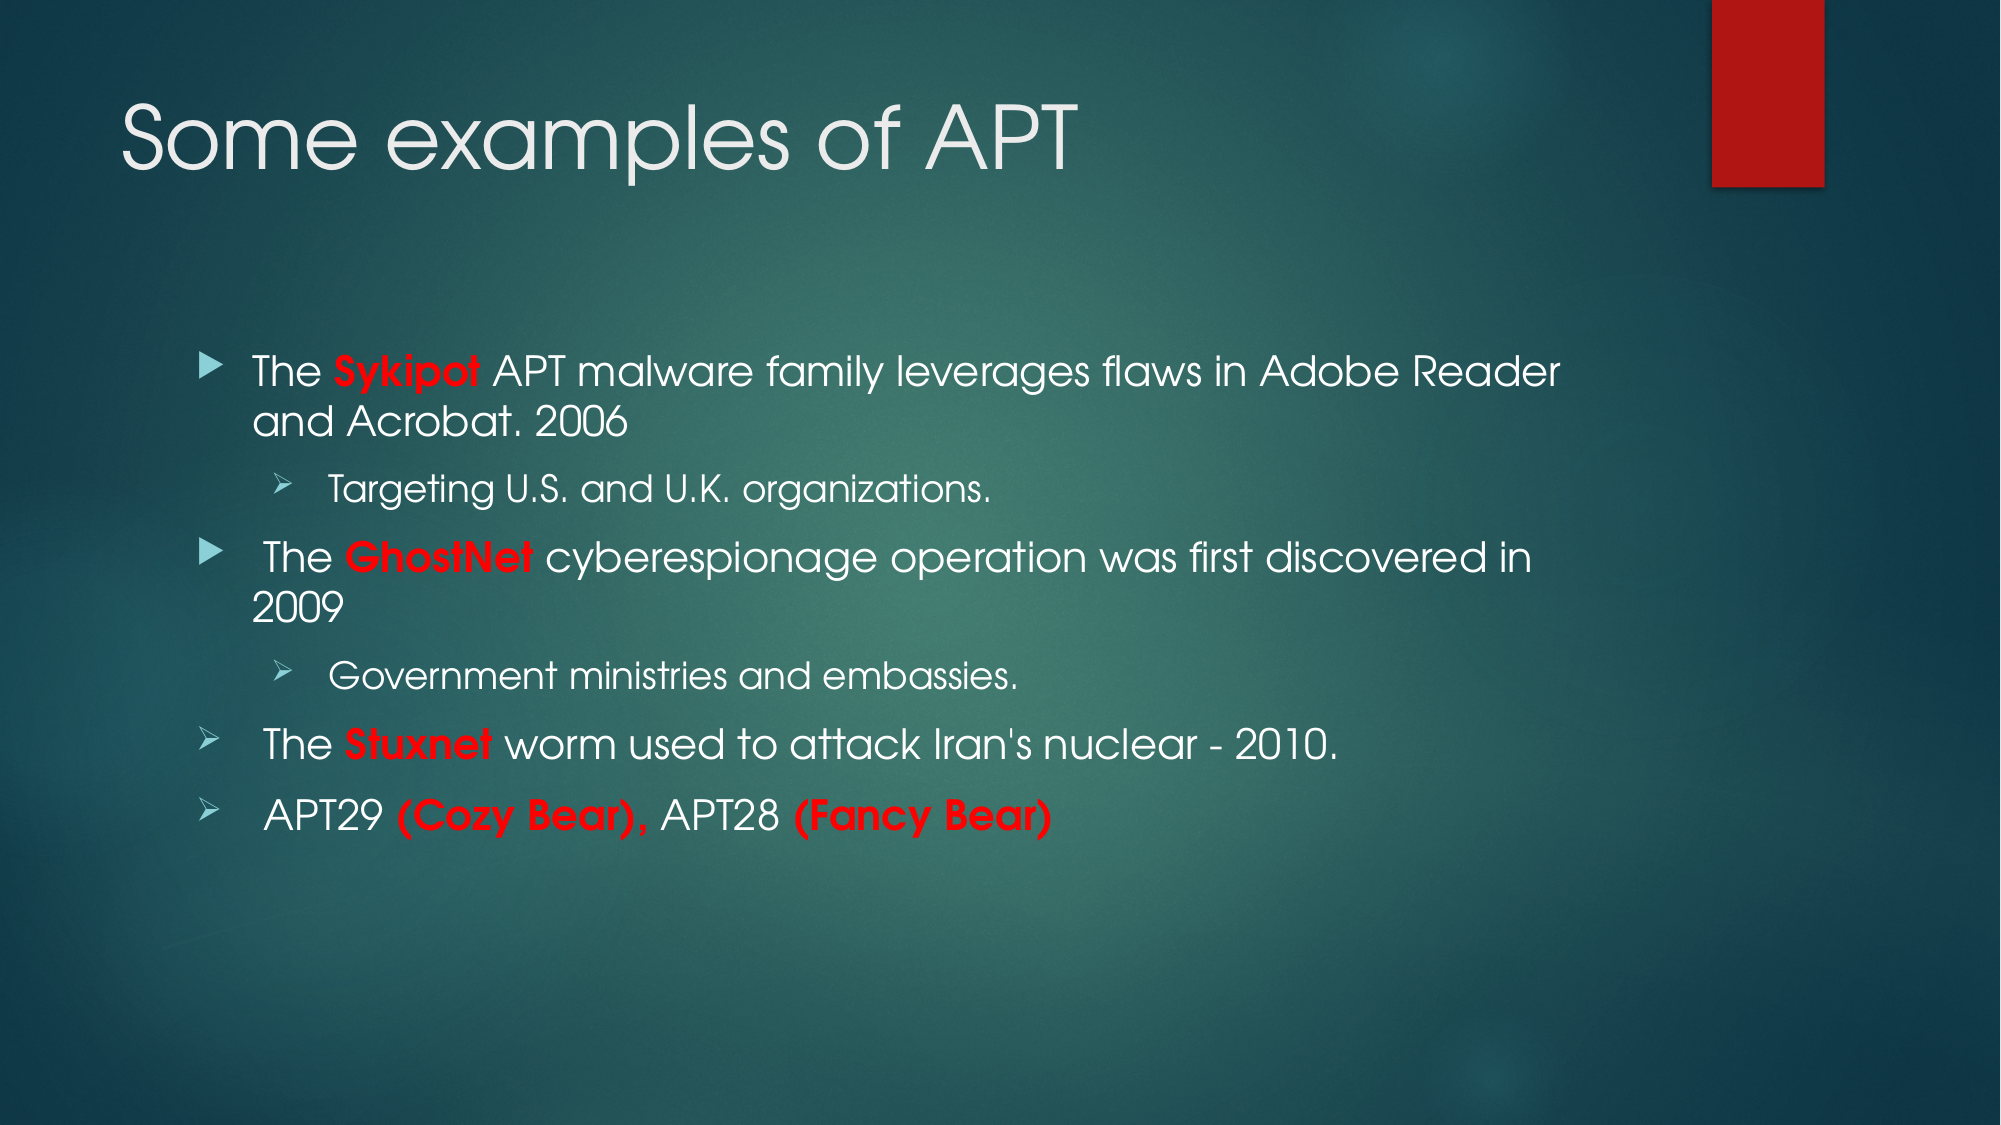

# Some examples of APT
The Sykipot APT malware family leverages flaws in Adobe Reader and Acrobat. 2006
 Targeting U.S. and U.K. organizations.
 The GhostNet cyberespionage operation was first discovered in 2009
 Government ministries and embassies.
 The Stuxnet worm used to attack Iran's nuclear - 2010.
 APT29 (Cozy Bear), APT28 (Fancy Bear)